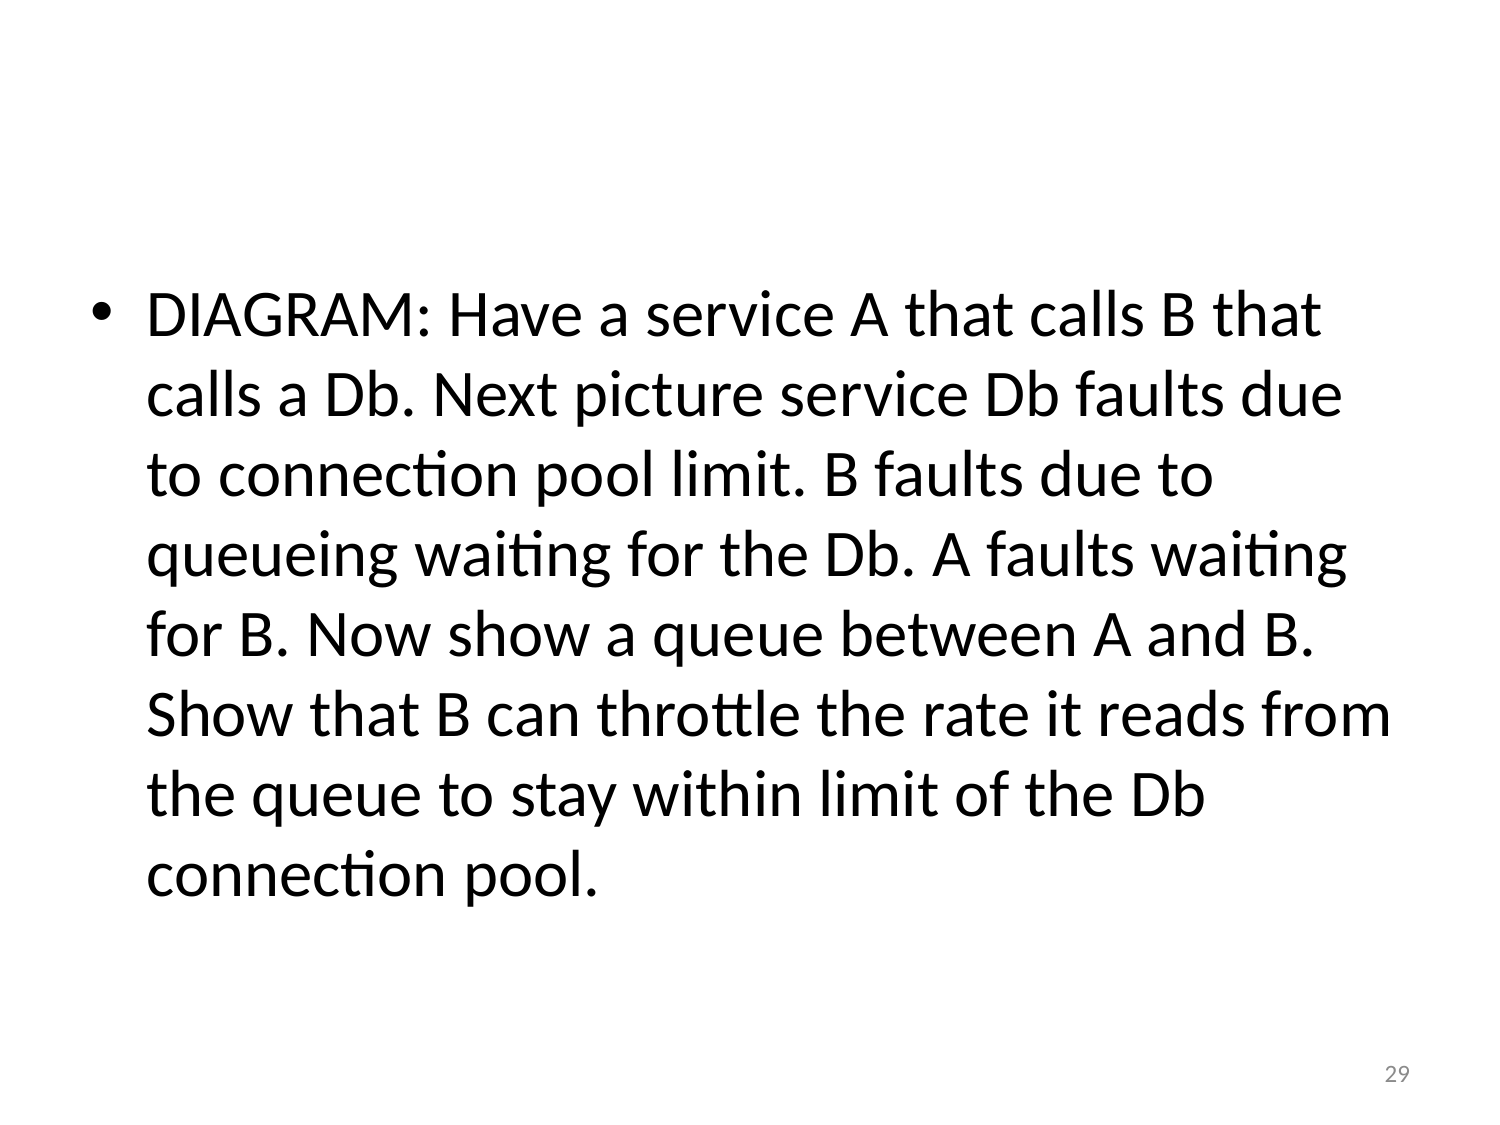

#
DIAGRAM: Have a service A that calls B that calls a Db. Next picture service Db faults due to connection pool limit. B faults due to queueing waiting for the Db. A faults waiting for B. Now show a queue between A and B. Show that B can throttle the rate it reads from the queue to stay within limit of the Db connection pool.
29